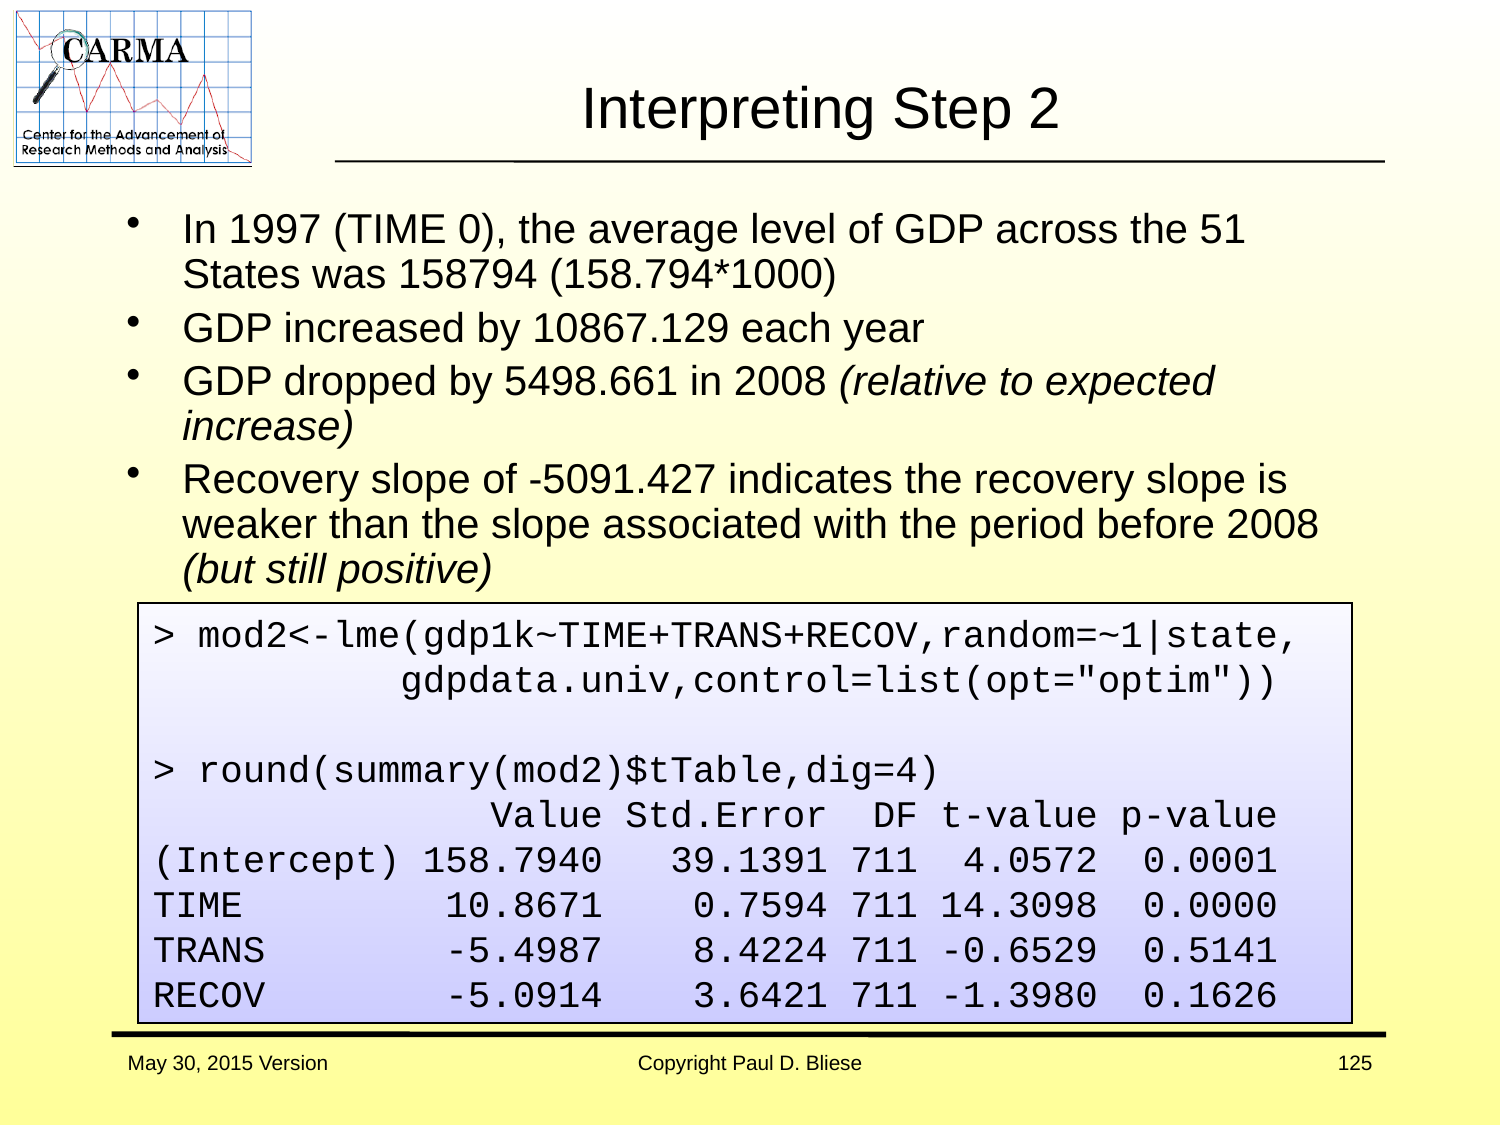

# Interpreting Step 2
In 1997 (TIME 0), the average level of GDP across the 51 States was 158794 (158.794*1000)
GDP increased by 10867.129 each year
GDP dropped by 5498.661 in 2008 (relative to expected increase)
Recovery slope of -5091.427 indicates the recovery slope is weaker than the slope associated with the period before 2008 (but still positive)
> mod2<-lme(gdp1k~TIME+TRANS+RECOV,random=~1|state,
           gdpdata.univ,control=list(opt="optim"))

> round(summary(mod2)$tTable,dig=4)
               Value Std.Error  DF t-value p-value
(Intercept) 158.7940   39.1391 711  4.0572  0.0001
TIME         10.8671    0.7594 711 14.3098  0.0000
TRANS        -5.4987    8.4224 711 -0.6529  0.5141
RECOV        -5.0914    3.6421 711 -1.3980  0.1626
May 30, 2015 Version
Copyright Paul D. Bliese
125